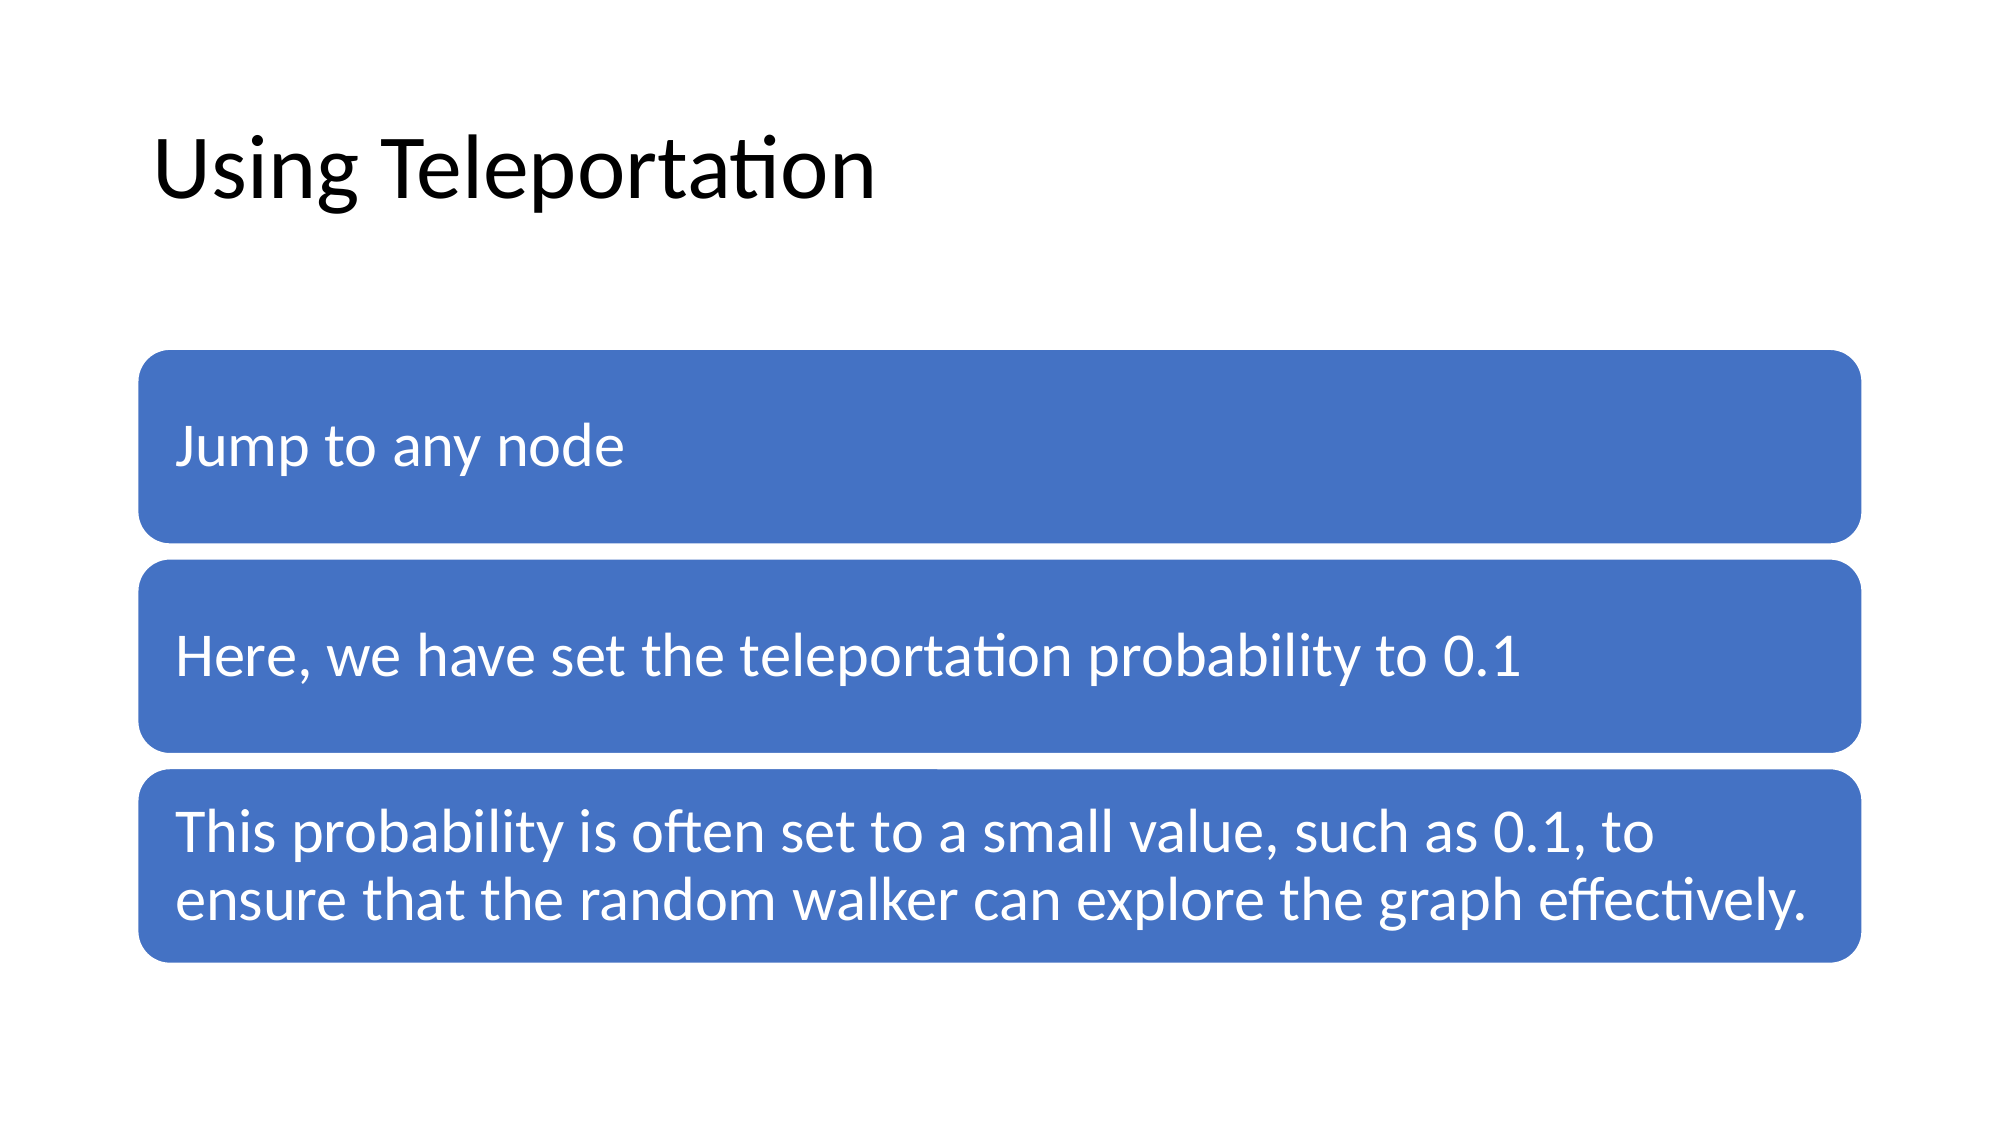

# Using Teleportation
Jump to any node
Here, we have set the teleportation probability to 0.1
This probability is often set to a small value, such as 0.1, to ensure that the random walker can explore the graph effectively.